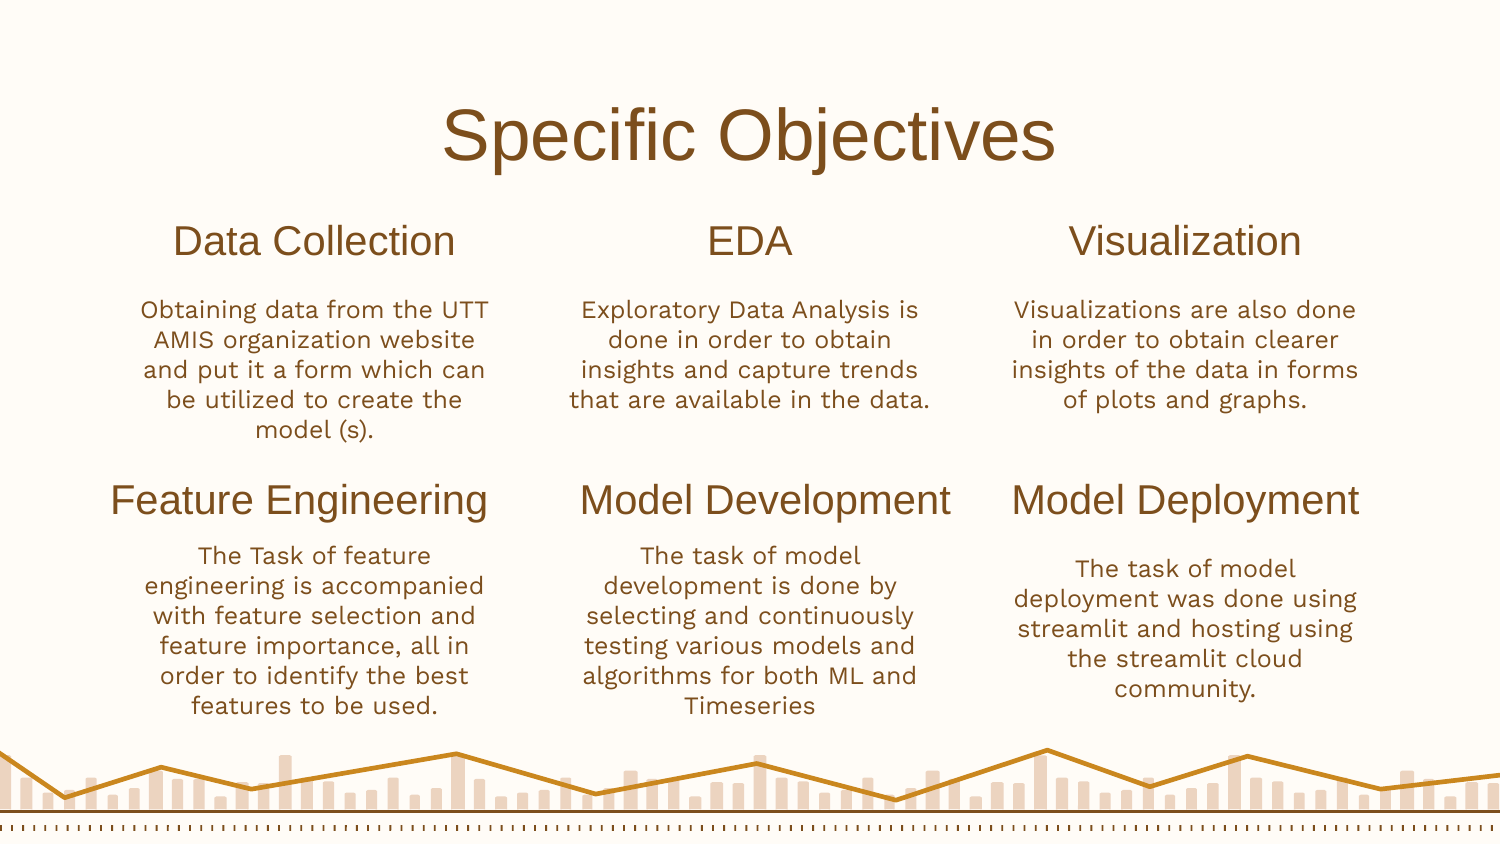

# Specific Objectives
Data Collection
EDA
Visualization
Obtaining data from the UTT AMIS organization website and put it a form which can be utilized to create the model (s).
Exploratory Data Analysis is done in order to obtain insights and capture trends that are available in the data.
Visualizations are also done in order to obtain clearer insights of the data in forms of plots and graphs.
Model Deployment
Feature Engineering
Model Development
The Task of feature engineering is accompanied with feature selection and feature importance, all in order to identify the best features to be used.
The task of model development is done by selecting and continuously testing various models and algorithms for both ML and Timeseries
The task of model deployment was done using streamlit and hosting using the streamlit cloud community.